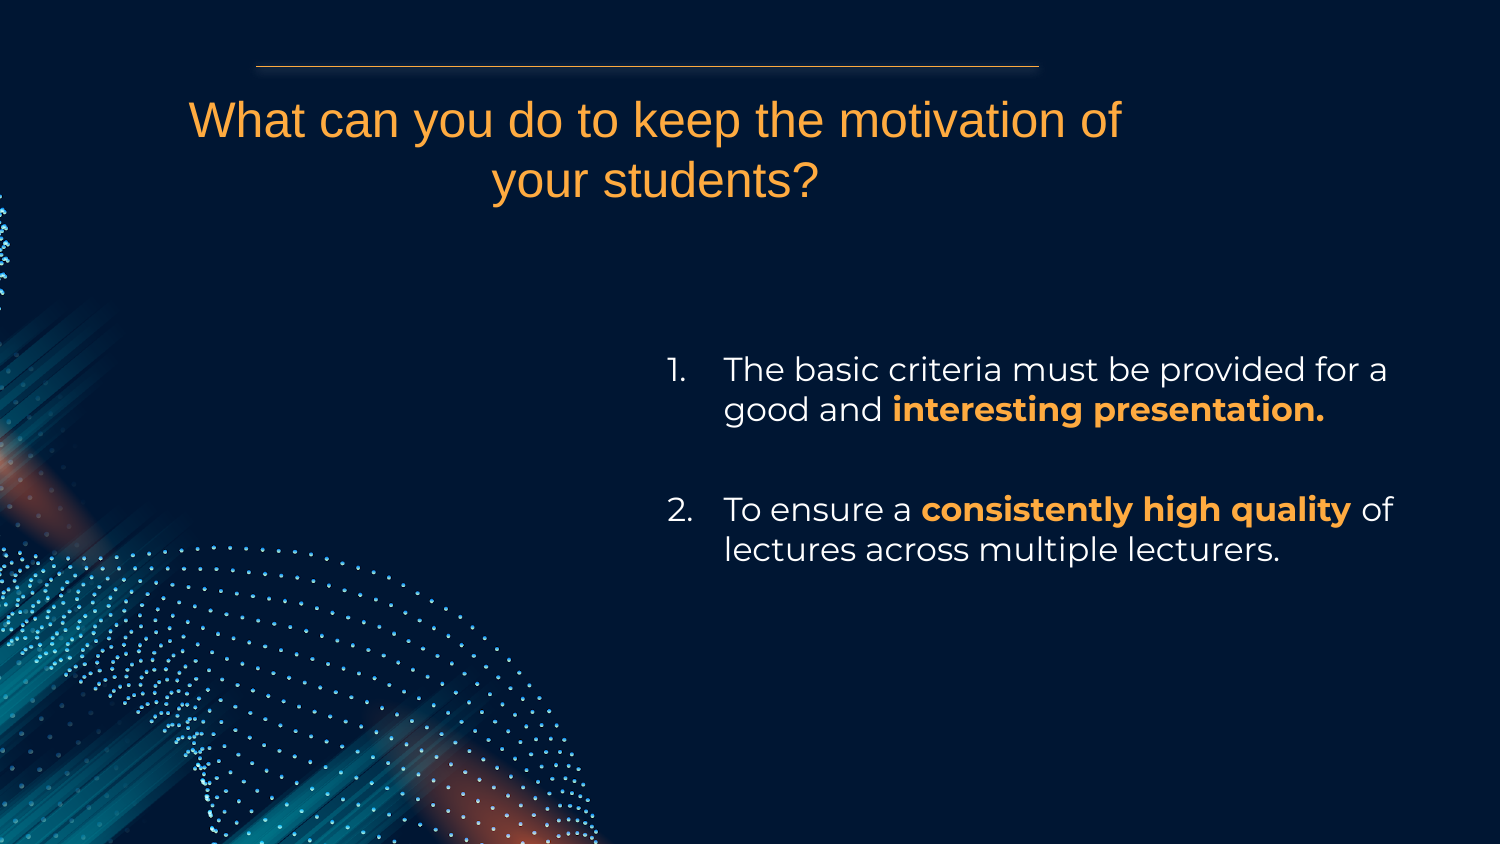

# What can you do to keep the motivation of your students?
The basic criteria must be provided for a good and interesting presentation.

To ensure a consistently high quality of lectures across multiple lecturers.